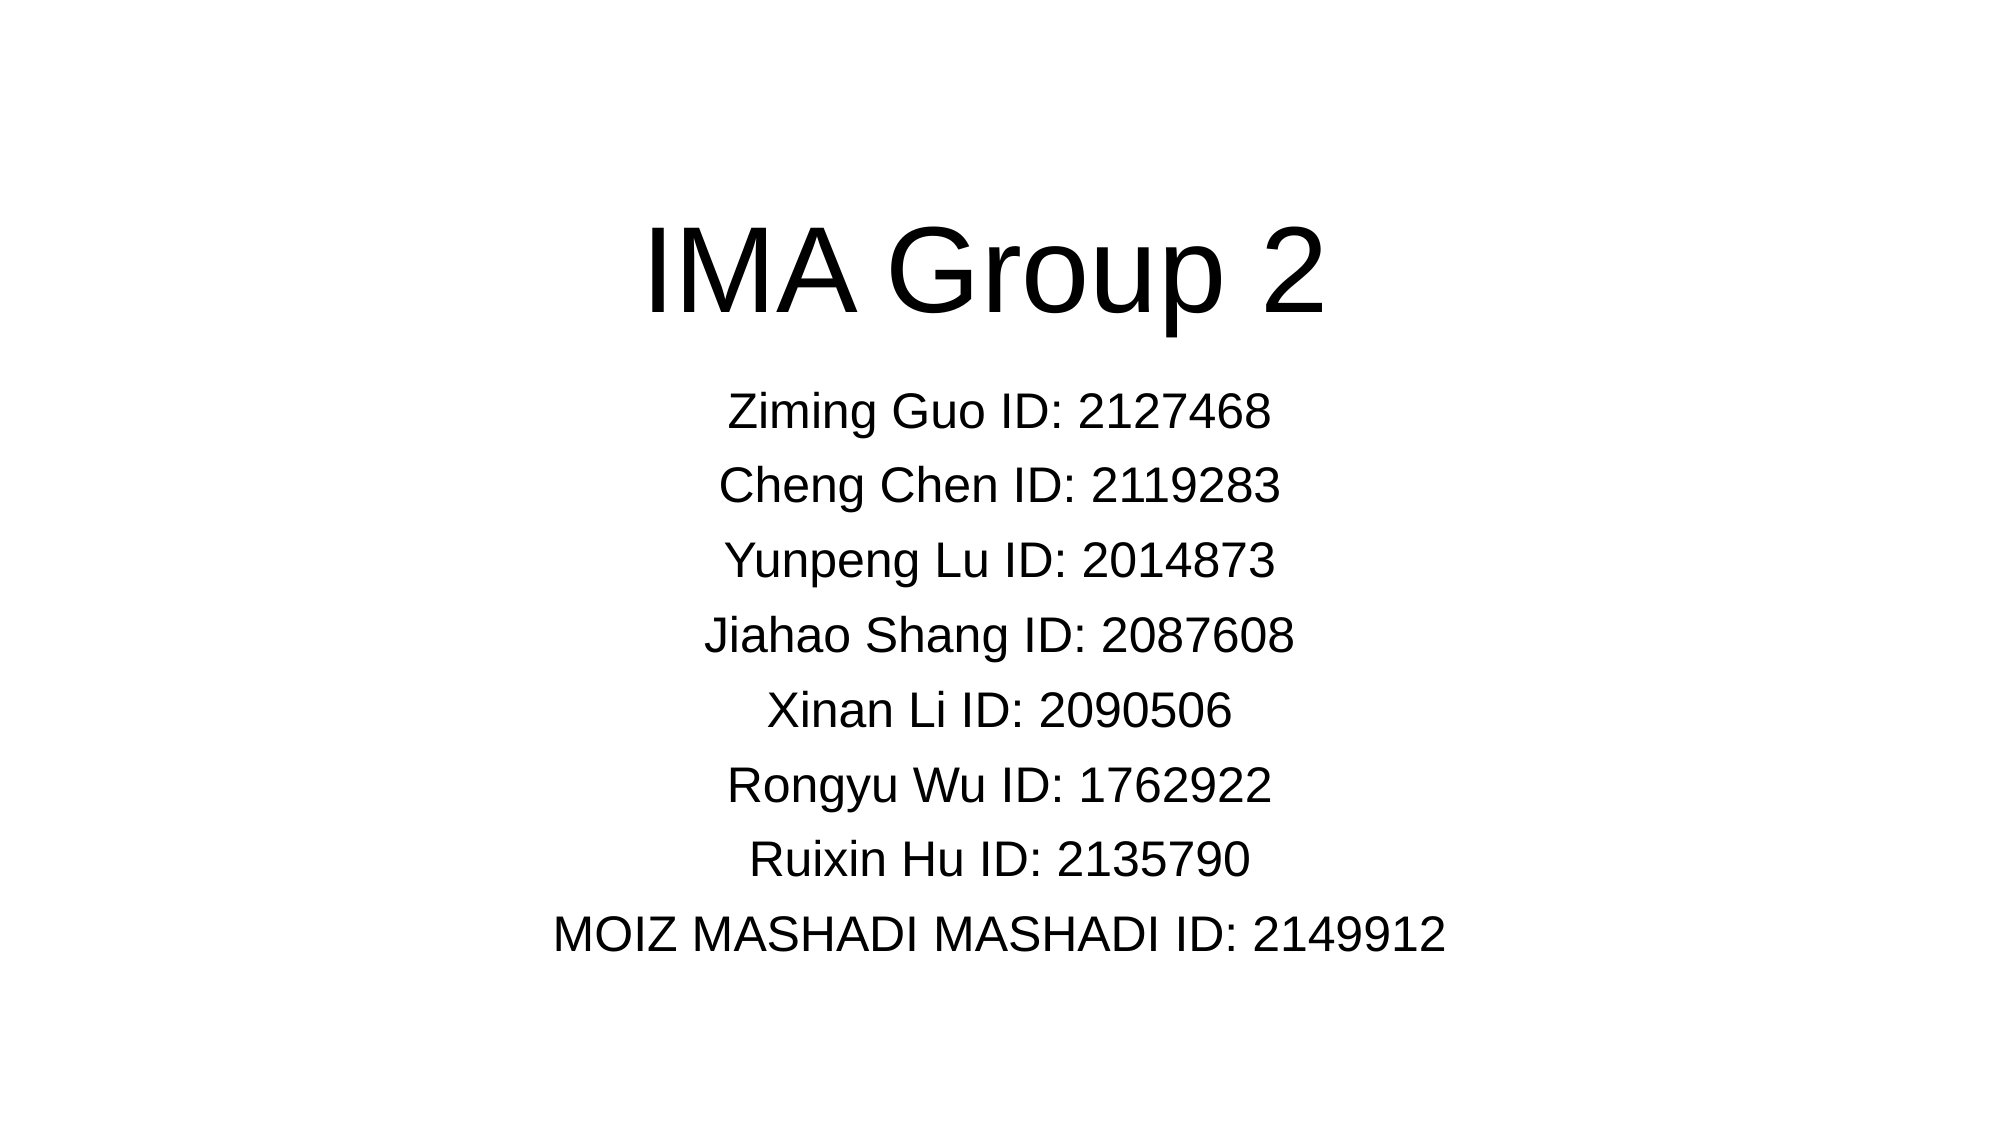

# IMA Group 2
Ziming Guo ID: 2127468
Cheng Chen ID: 2119283
Yunpeng Lu ID: 2014873
Jiahao Shang ID: 2087608
Xinan Li ID: 2090506
Rongyu Wu ID: 1762922
Ruixin Hu ID: 2135790
MOIZ MASHADI MASHADI ID: 2149912